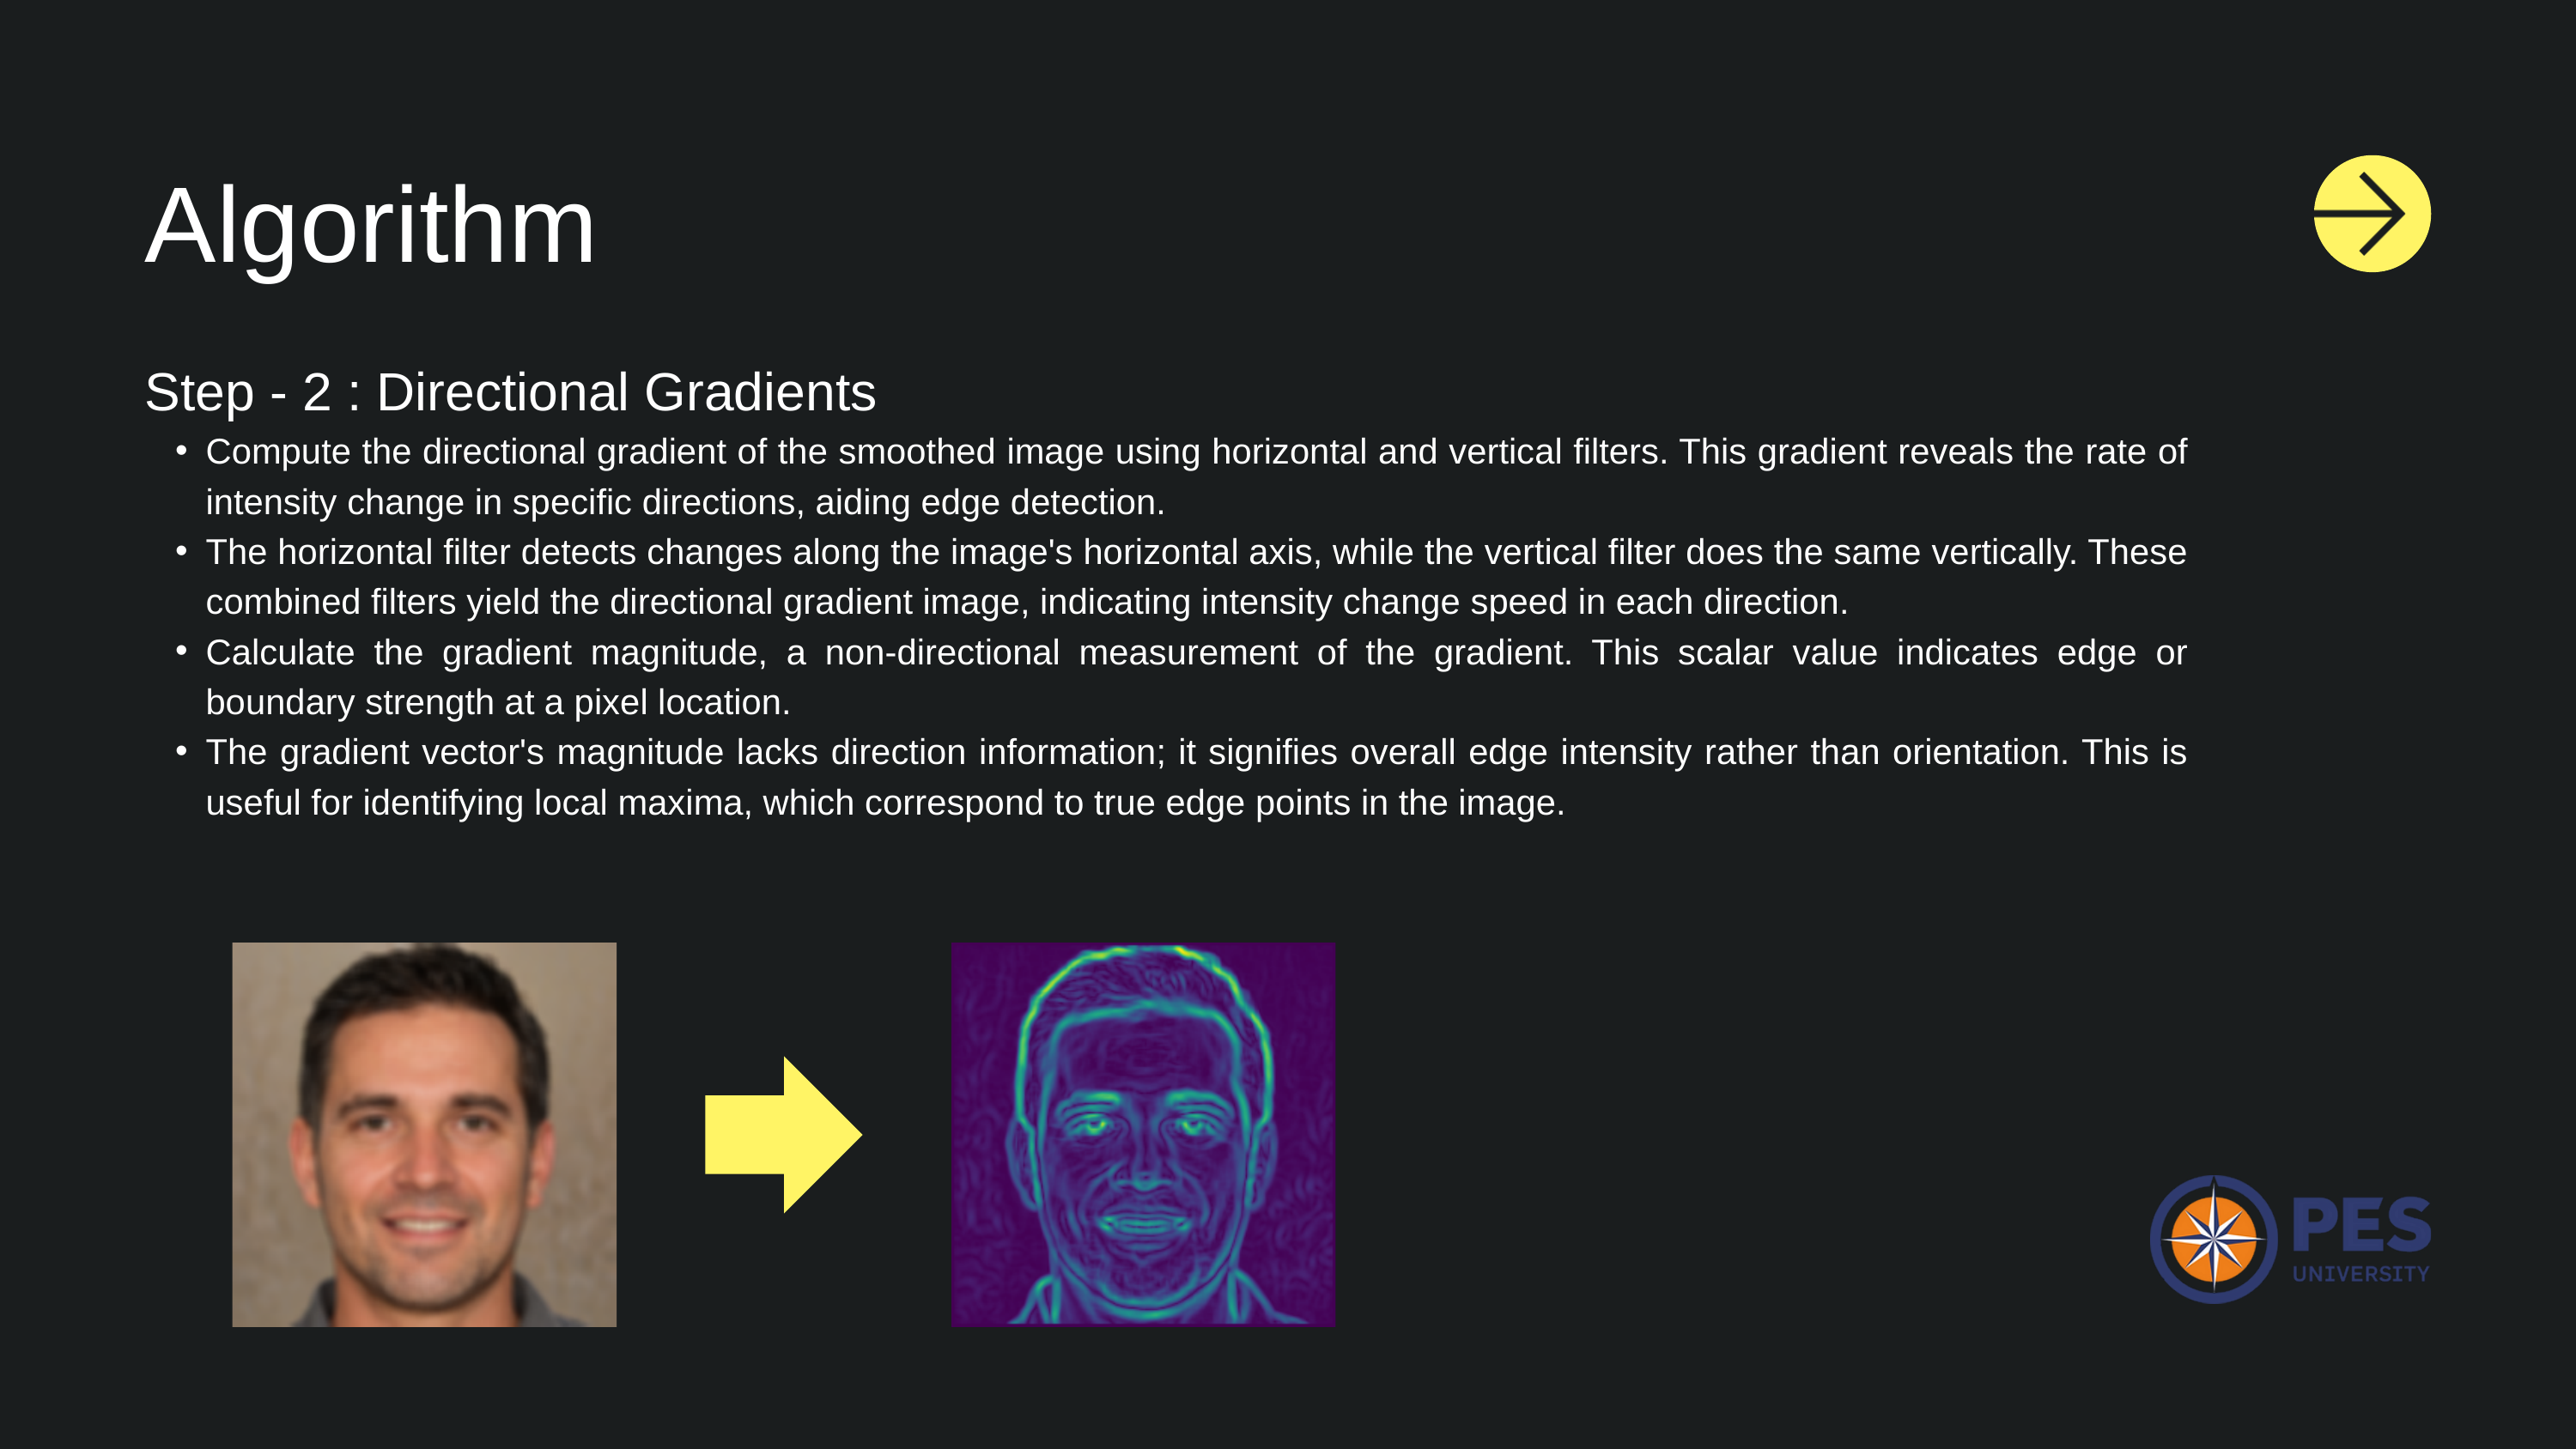

Algorithm
Step - 2 : Directional Gradients
Compute the directional gradient of the smoothed image using horizontal and vertical filters. This gradient reveals the rate of intensity change in specific directions, aiding edge detection.
The horizontal filter detects changes along the image's horizontal axis, while the vertical filter does the same vertically. These combined filters yield the directional gradient image, indicating intensity change speed in each direction.
Calculate the gradient magnitude, a non-directional measurement of the gradient. This scalar value indicates edge or boundary strength at a pixel location.
The gradient vector's magnitude lacks direction information; it signifies overall edge intensity rather than orientation. This is useful for identifying local maxima, which correspond to true edge points in the image.